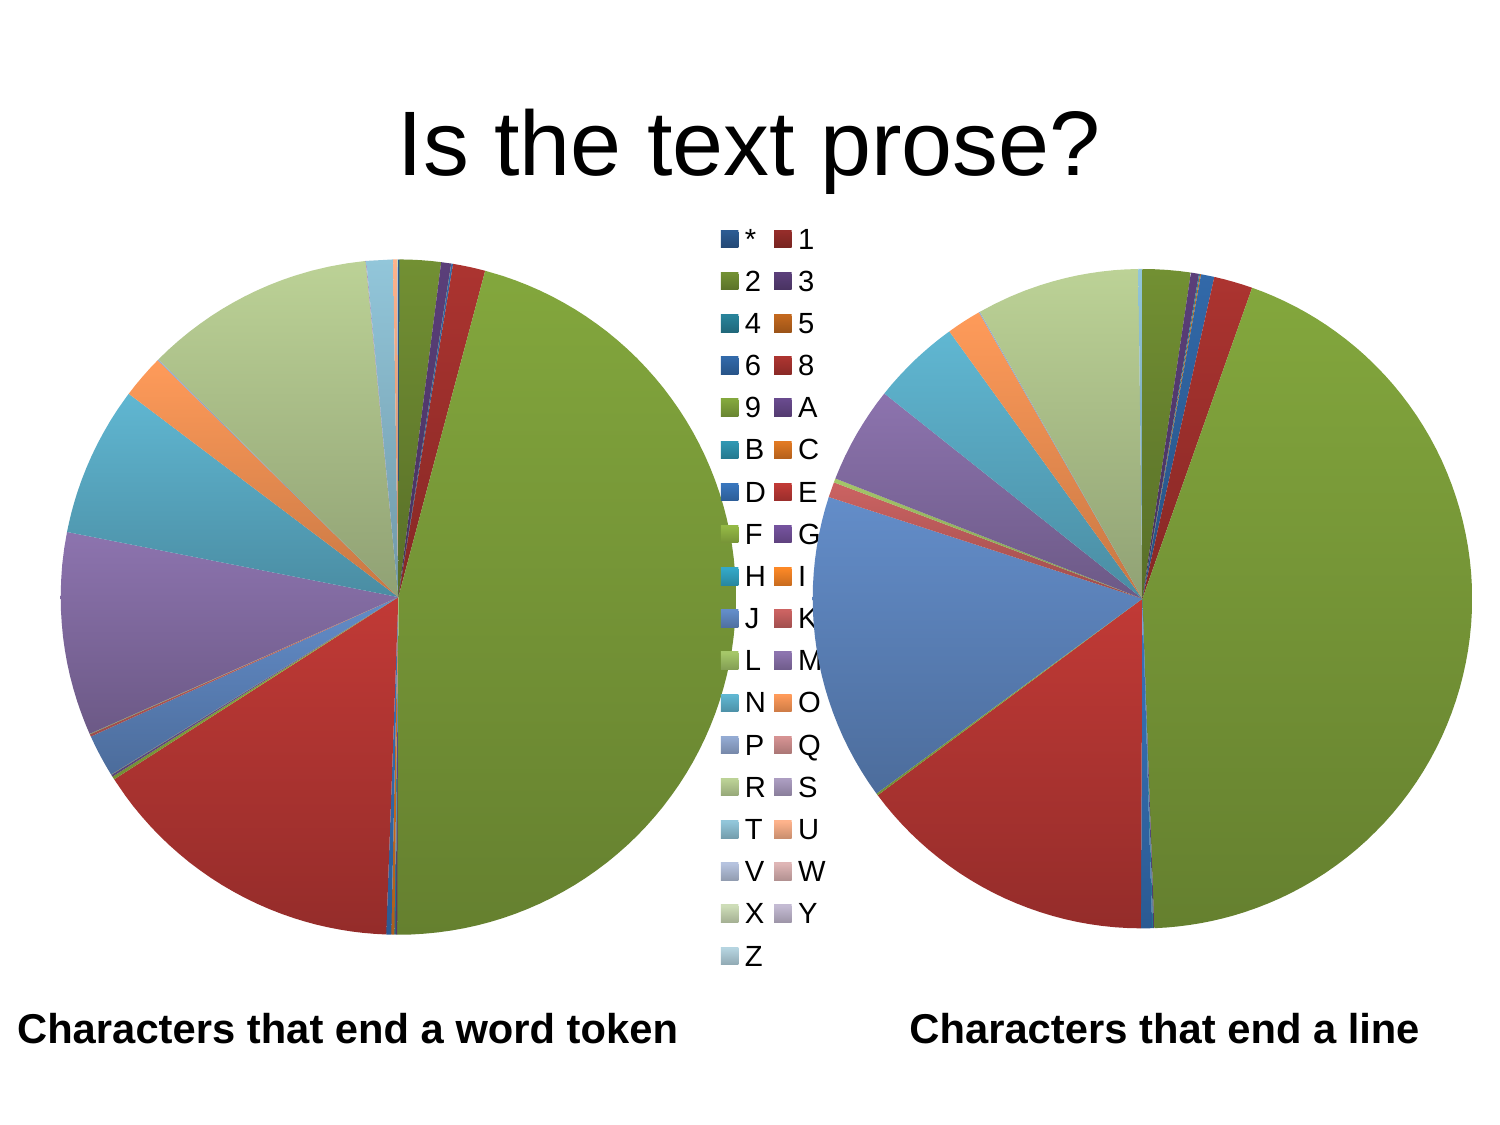

# Is the text prose?

### Chart

| Category | Column1 |
|---|---|
| * | 9.0 |
| 1 | 0.0 |
| 2 | 348.0 |
| 3 | 84.0 |
| 4 | 1.0 |
| 5 | 1.0 |
| 6 | 14.0 |
| 8 | 272.0 |
| 9 | 8079.0 |
| A | 14.0 |
| B | 9.0 |
| C | 26.0 |
| D | 42.0 |
| E | 2701.0 |
| F | 27.0 |
| G | 16.0 |
| H | 3.0 |
| I | 2.0 |
| J | 357.0 |
| K | 19.0 |
| L | 5.0 |
| M | 1712.0 |
| N | 1266.0 |
| O | 368.0 |
| P | 10.0 |
| Q | 0.0 |
| R | 1940.0 |
| S | 6.0 |
| T | 223.0 |
| U | 36.0 |
| V | 2.0 |
| W | 0.0 |
| X | 1.0 |
| Y | 0.0 |
| Z | 4.0 |

### Chart

| Category | Column1 |
|---|---|
| * | 0.0 |
| 1 | 0.0 |
| 2 | 47.0 |
| 3 | 8.0 |
| 4 | 1.0 |
| 5 | 1.0 |
| 6 | 13.0 |
| 8 | 38.0 |
| 9 | 880.0 |
| A | 1.0 |
| B | 1.0 |
| C | 0.0 |
| D | 11.0 |
| E | 295.0 |
| F | 2.0 |
| G | 0.0 |
| H | 0.0 |
| I | 0.0 |
| J | 301.0 |
| K | 15.0 |
| L | 4.0 |
| M | 95.0 |
| N | 87.0 |
| O | 34.0 |
| P | 1.0 |
| Q | 0.0 |
| R | 160.0 |
| S | 0.0 |
| T | 4.0 |
| U | 0.0 |
| V | 0.0 |
| W | 0.0 |
| X | 0.0 |
| Y | 0.0 |
| Z | 0.0 |
Characters that end a word token
Characters that end a line